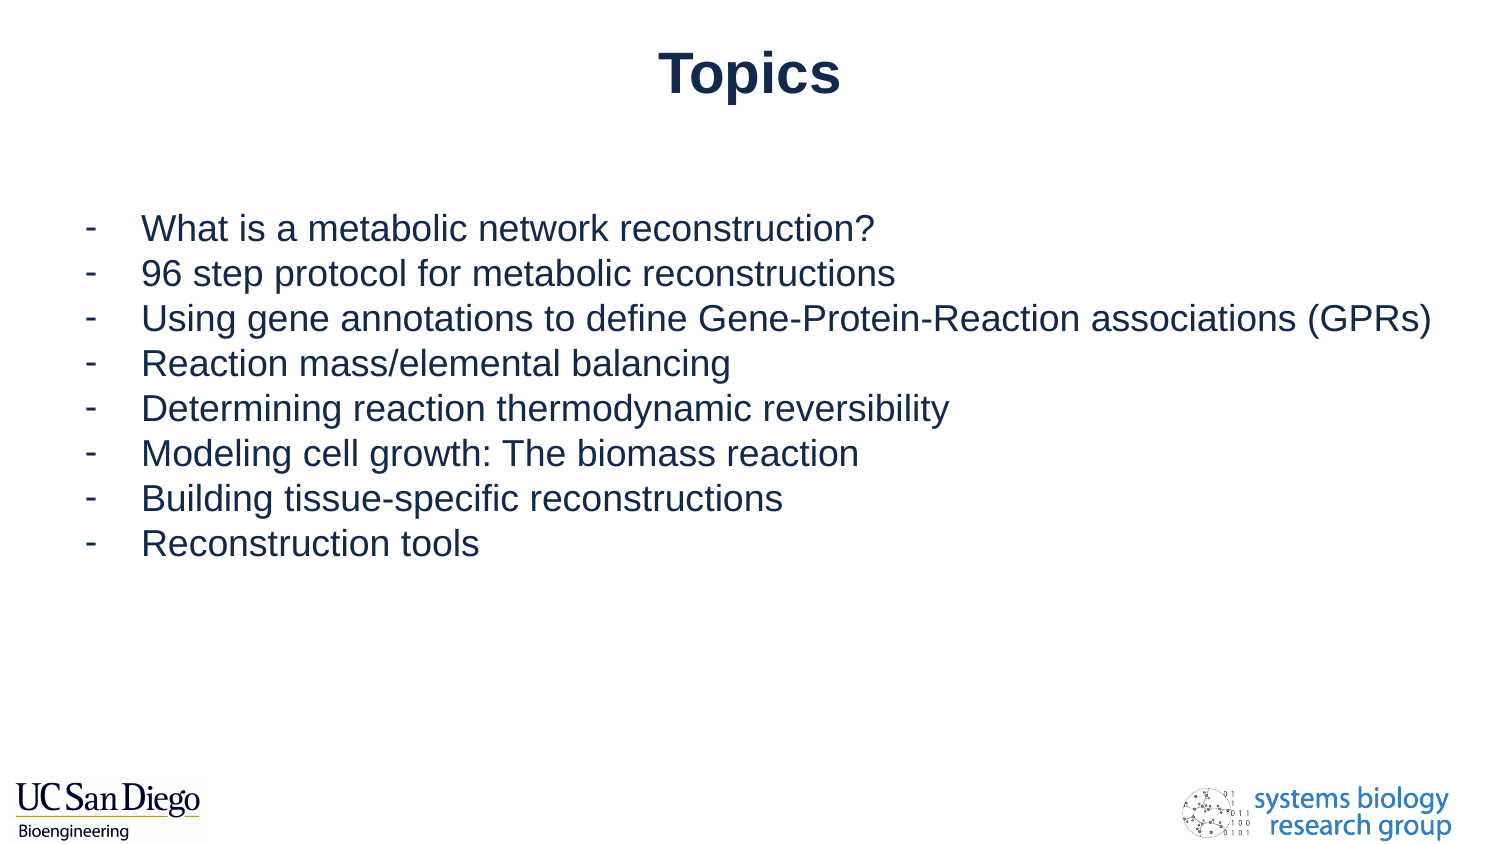

# Topics
What is a metabolic network reconstruction?
96 step protocol for metabolic reconstructions
Using gene annotations to define Gene-Protein-Reaction associations (GPRs)
Reaction mass/elemental balancing
Determining reaction thermodynamic reversibility
Modeling cell growth: The biomass reaction
Building tissue-specific reconstructions
Reconstruction tools